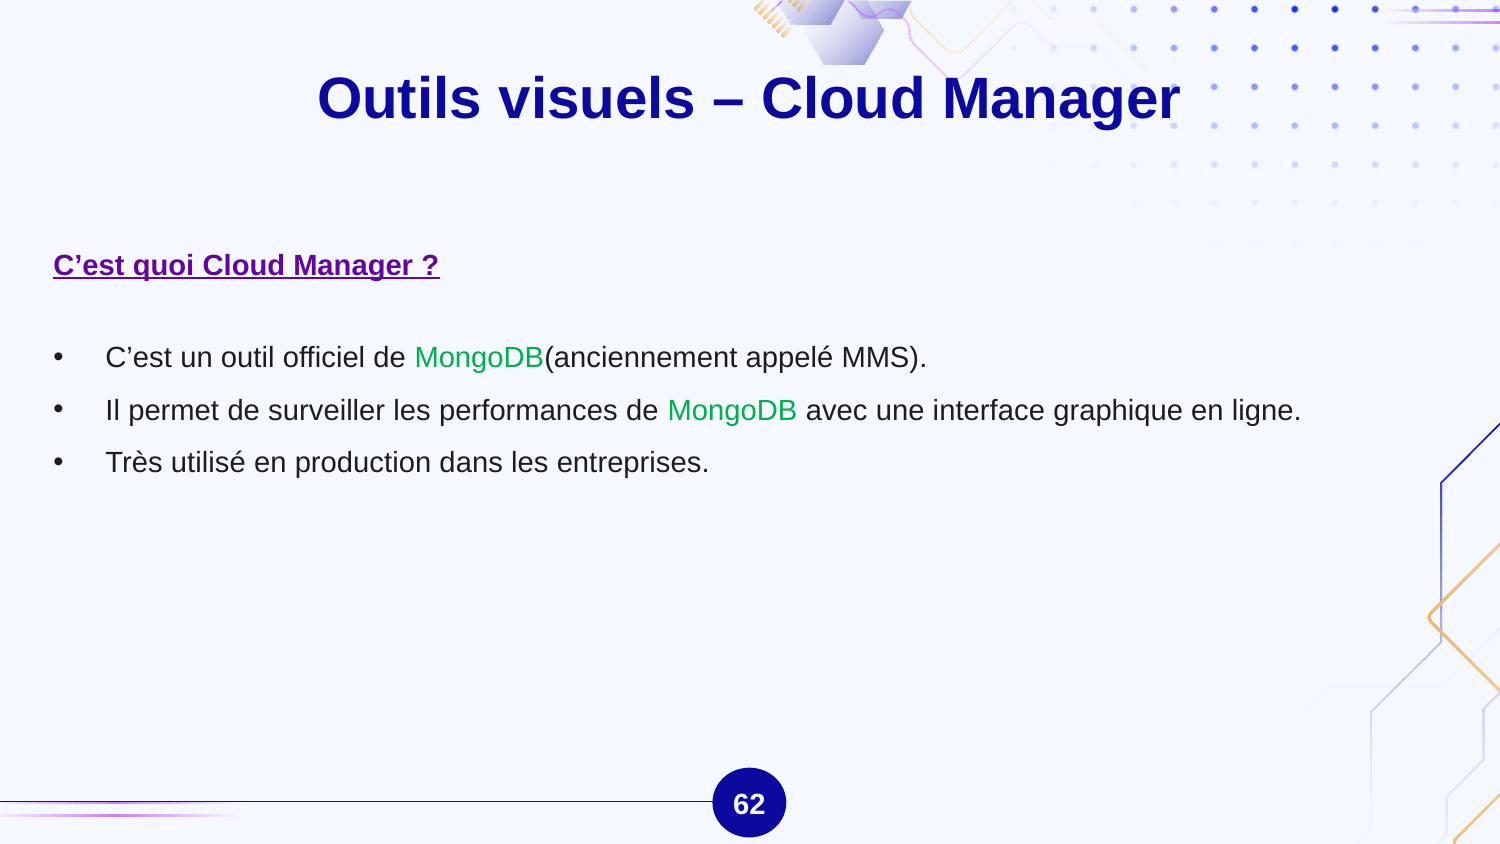

# Outils visuels – Cloud Manager
C’est quoi Cloud Manager ?

C’est un outil officiel de MongoDB(anciennement appelé MMS).
Il permet de surveiller les performances de MongoDB avec une interface graphique en ligne.
Très utilisé en production dans les entreprises.

62